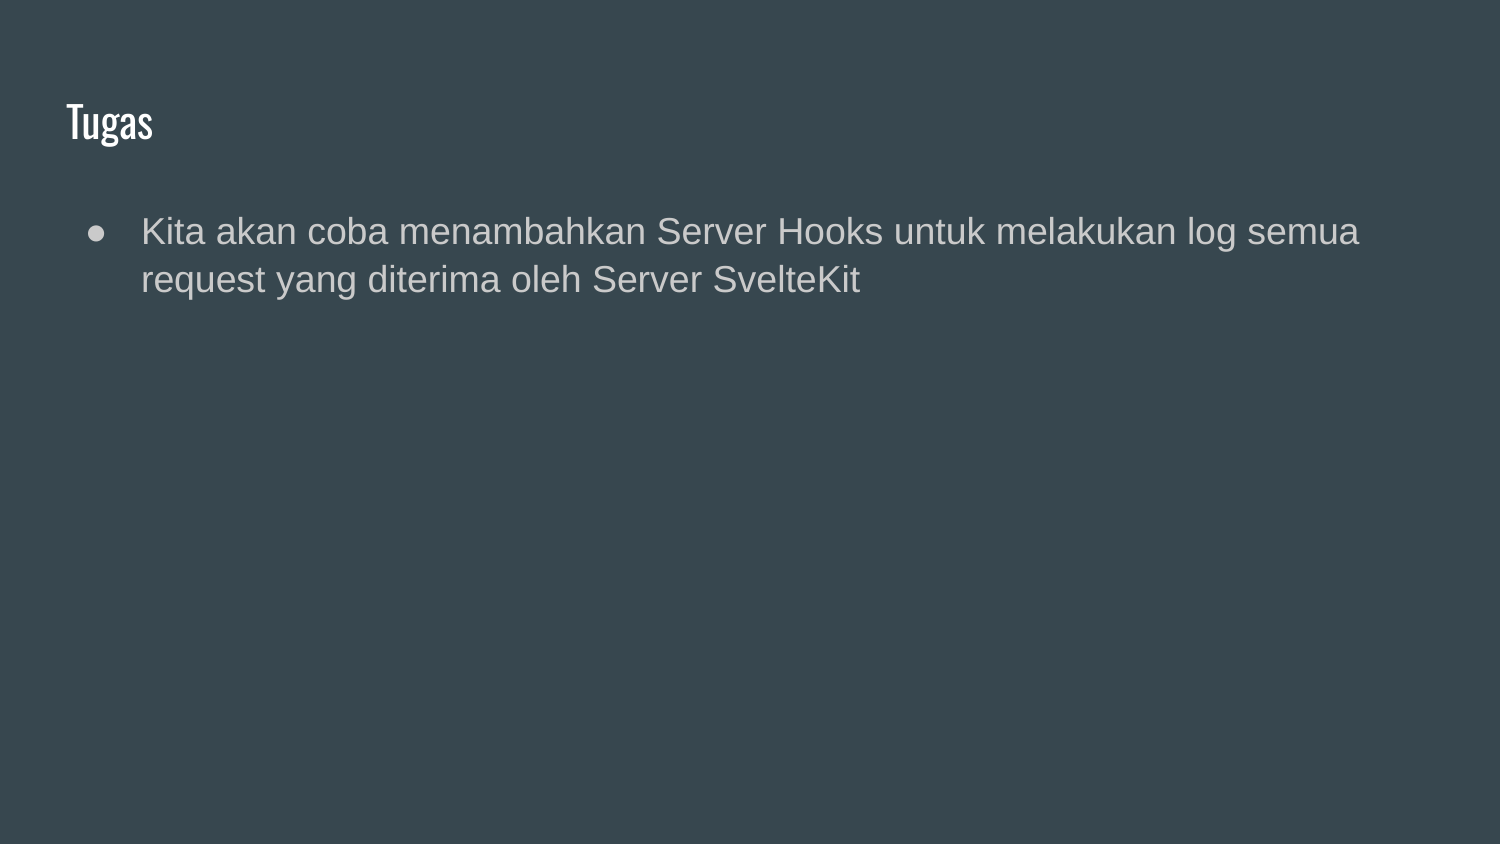

# Tugas
Kita akan coba menambahkan Server Hooks untuk melakukan log semua request yang diterima oleh Server SvelteKit